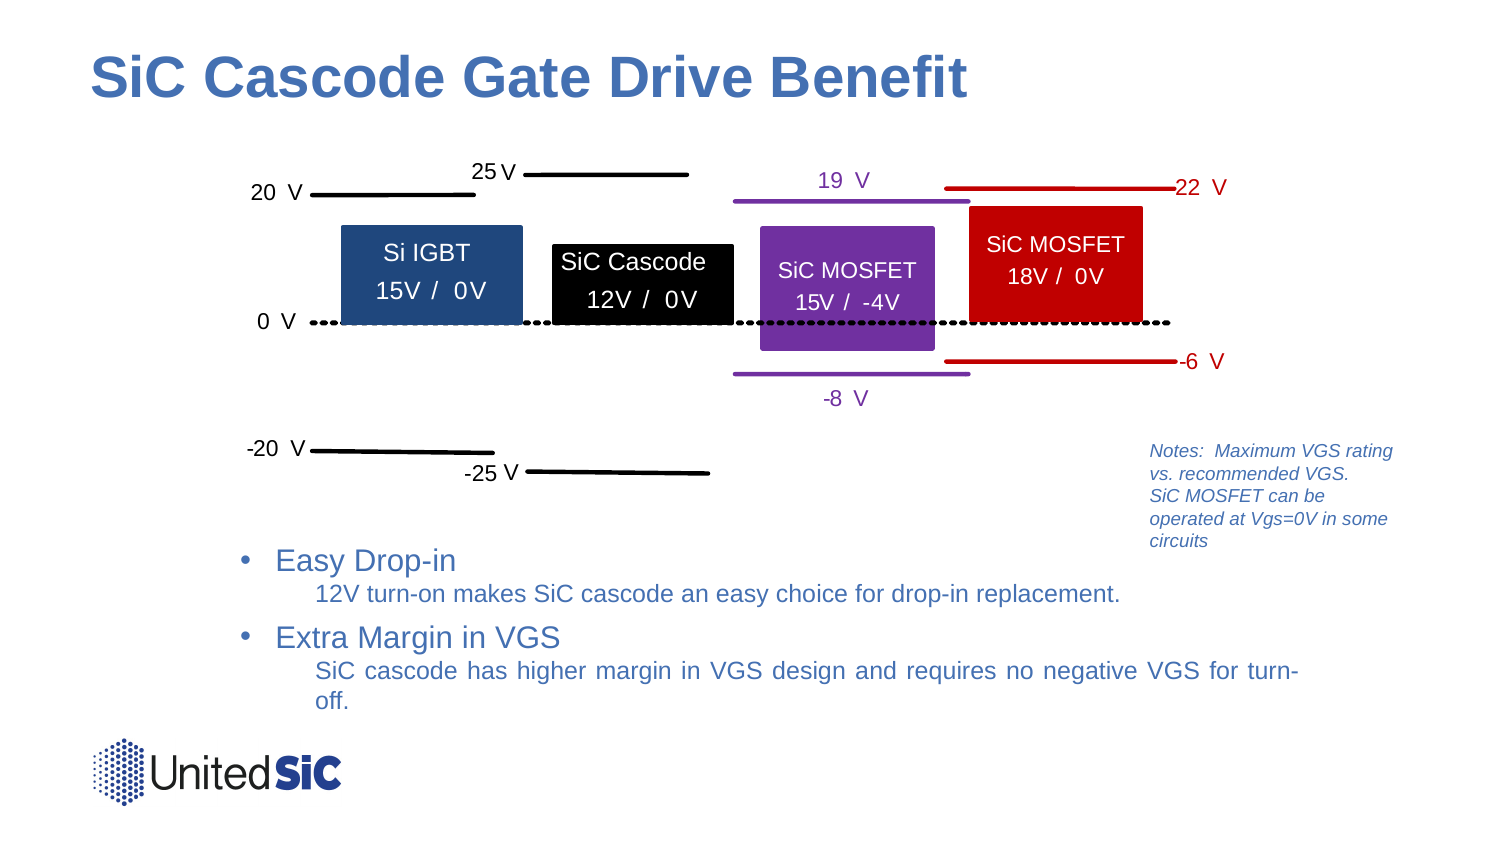

# SiC Cascode Gate Drive Benefit
25
V

19
V
22
V
20
V

SiC MOSFET
Si IGBT
SiC Cascode

SiC MOSFET
18
V
/
0
V
15
V
/
0
V
12
V
/
0
V
15
V
/
-
4
V
0
V

-
6
V

-
8
V
-
20
V

V
-25

Notes:  Maximum VGS rating vs. recommended VGS.
SiC MOSFET can be operated at Vgs=0V in some circuits
Easy Drop-in
12V turn-on makes SiC cascode an easy choice for drop-in replacement.
Extra Margin in VGS
SiC cascode has higher margin in VGS design and requires no negative VGS for turn-off.